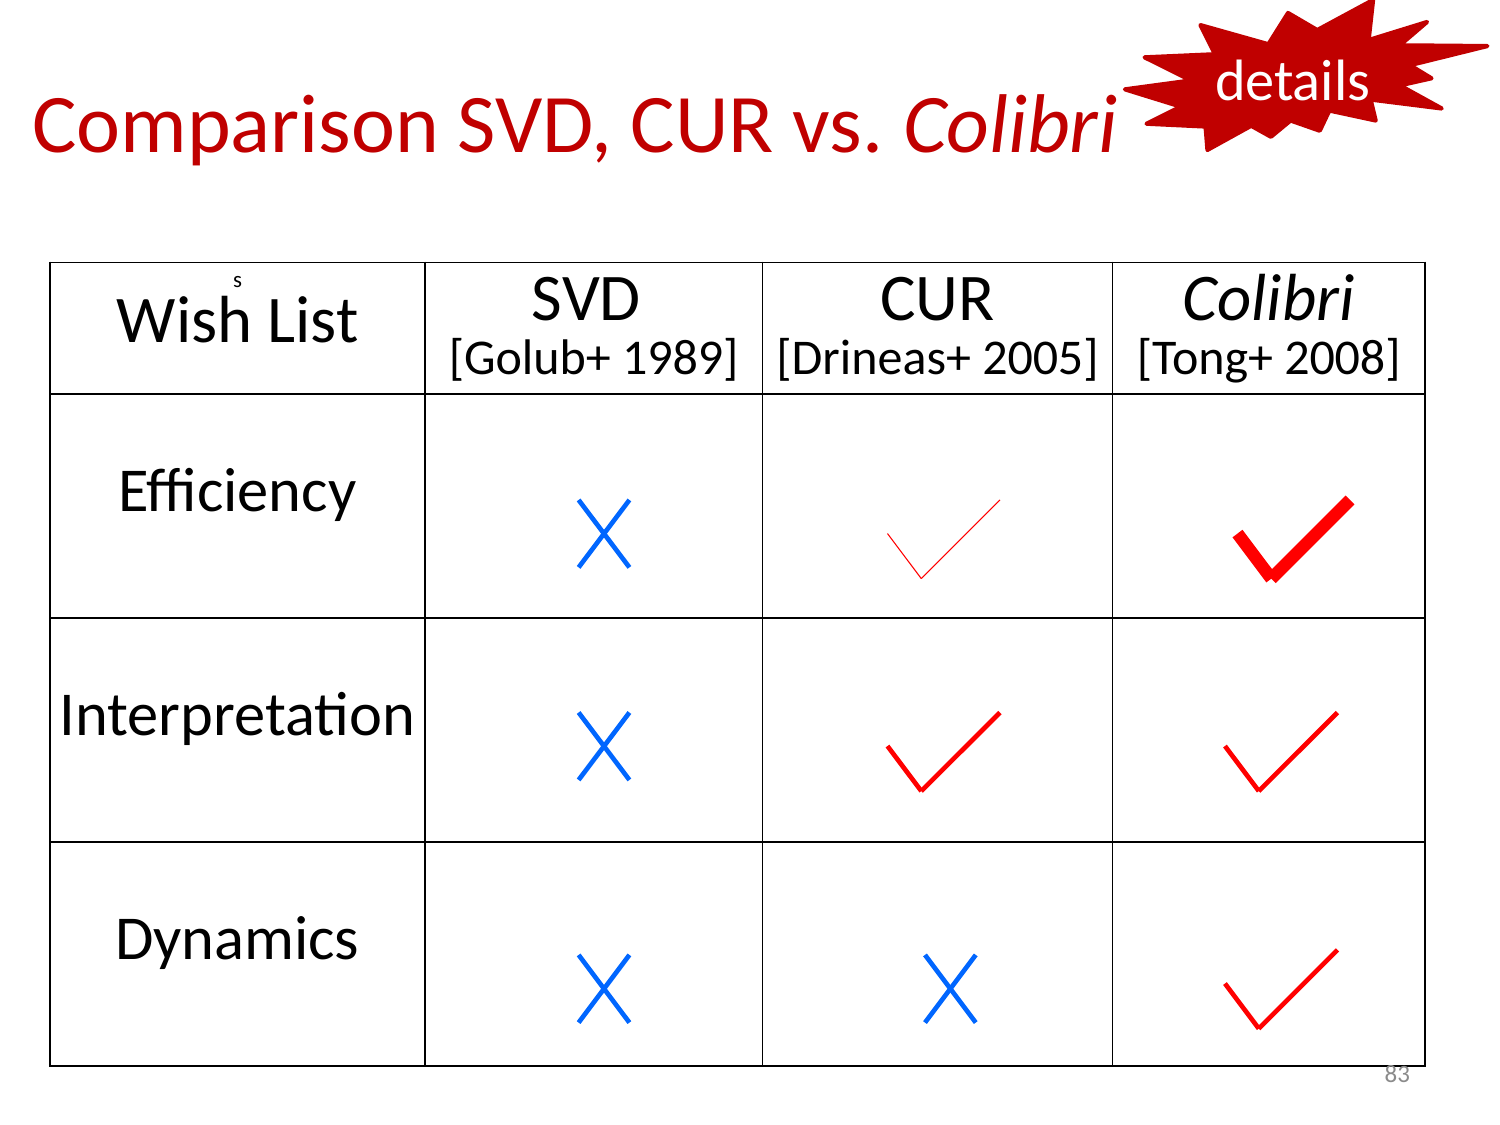

details
# Comparison SVD, CUR vs. Colibri
| s Wish List | SVD [Golub+ 1989] | CUR [Drineas+ 2005] | Colibri [Tong+ 2008] |
| --- | --- | --- | --- |
| Efficiency |  |  |  |
| Interpretation |  |  |  |
| Dynamics |  |  |  |
83